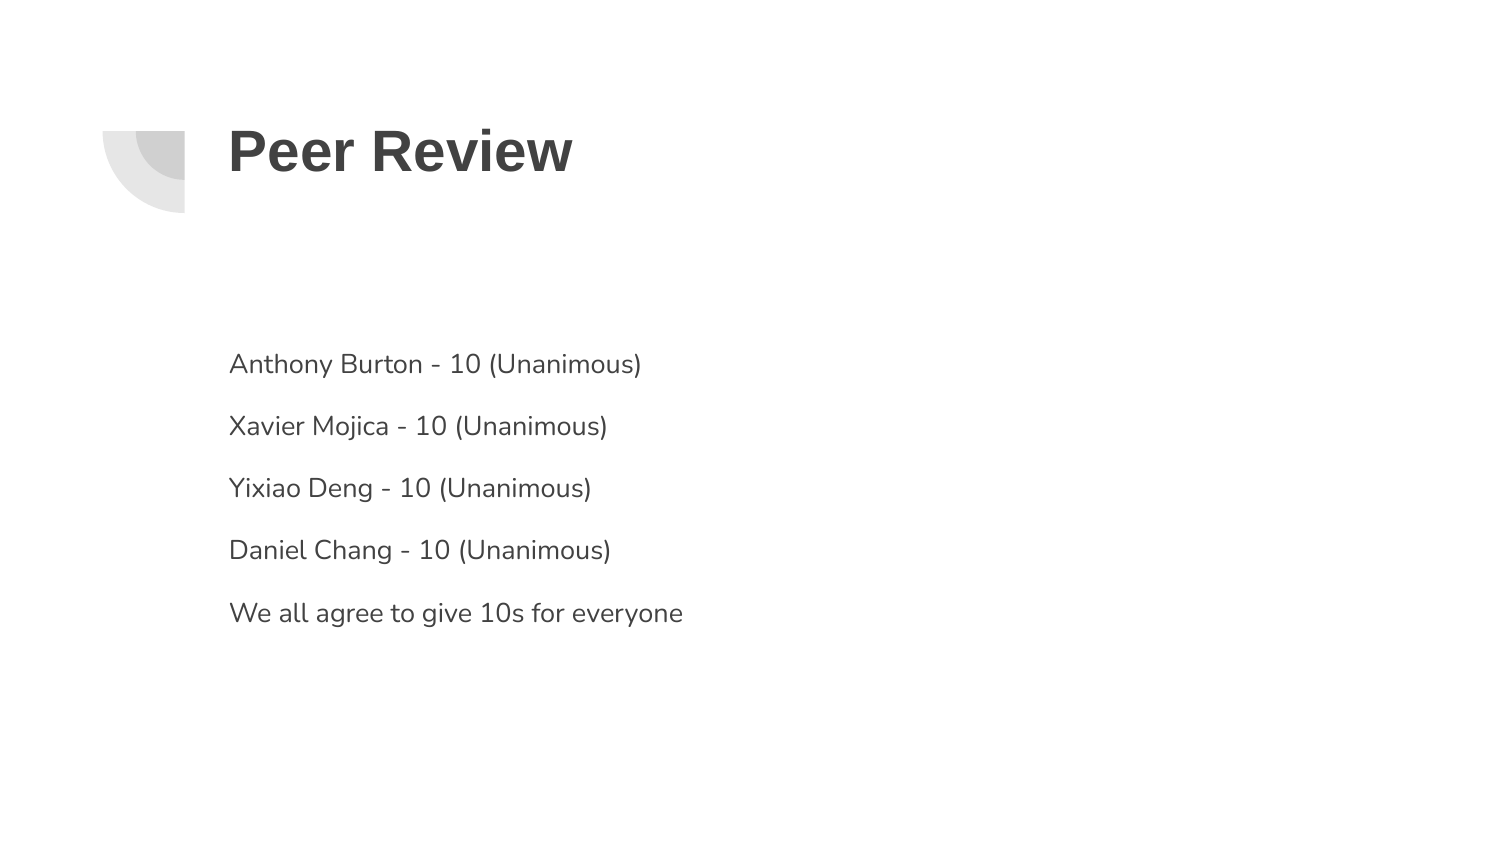

# Peer Review
Anthony Burton - 10 (Unanimous)
Xavier Mojica - 10 (Unanimous)
Yixiao Deng - 10 (Unanimous)
Daniel Chang - 10 (Unanimous)
We all agree to give 10s for everyone